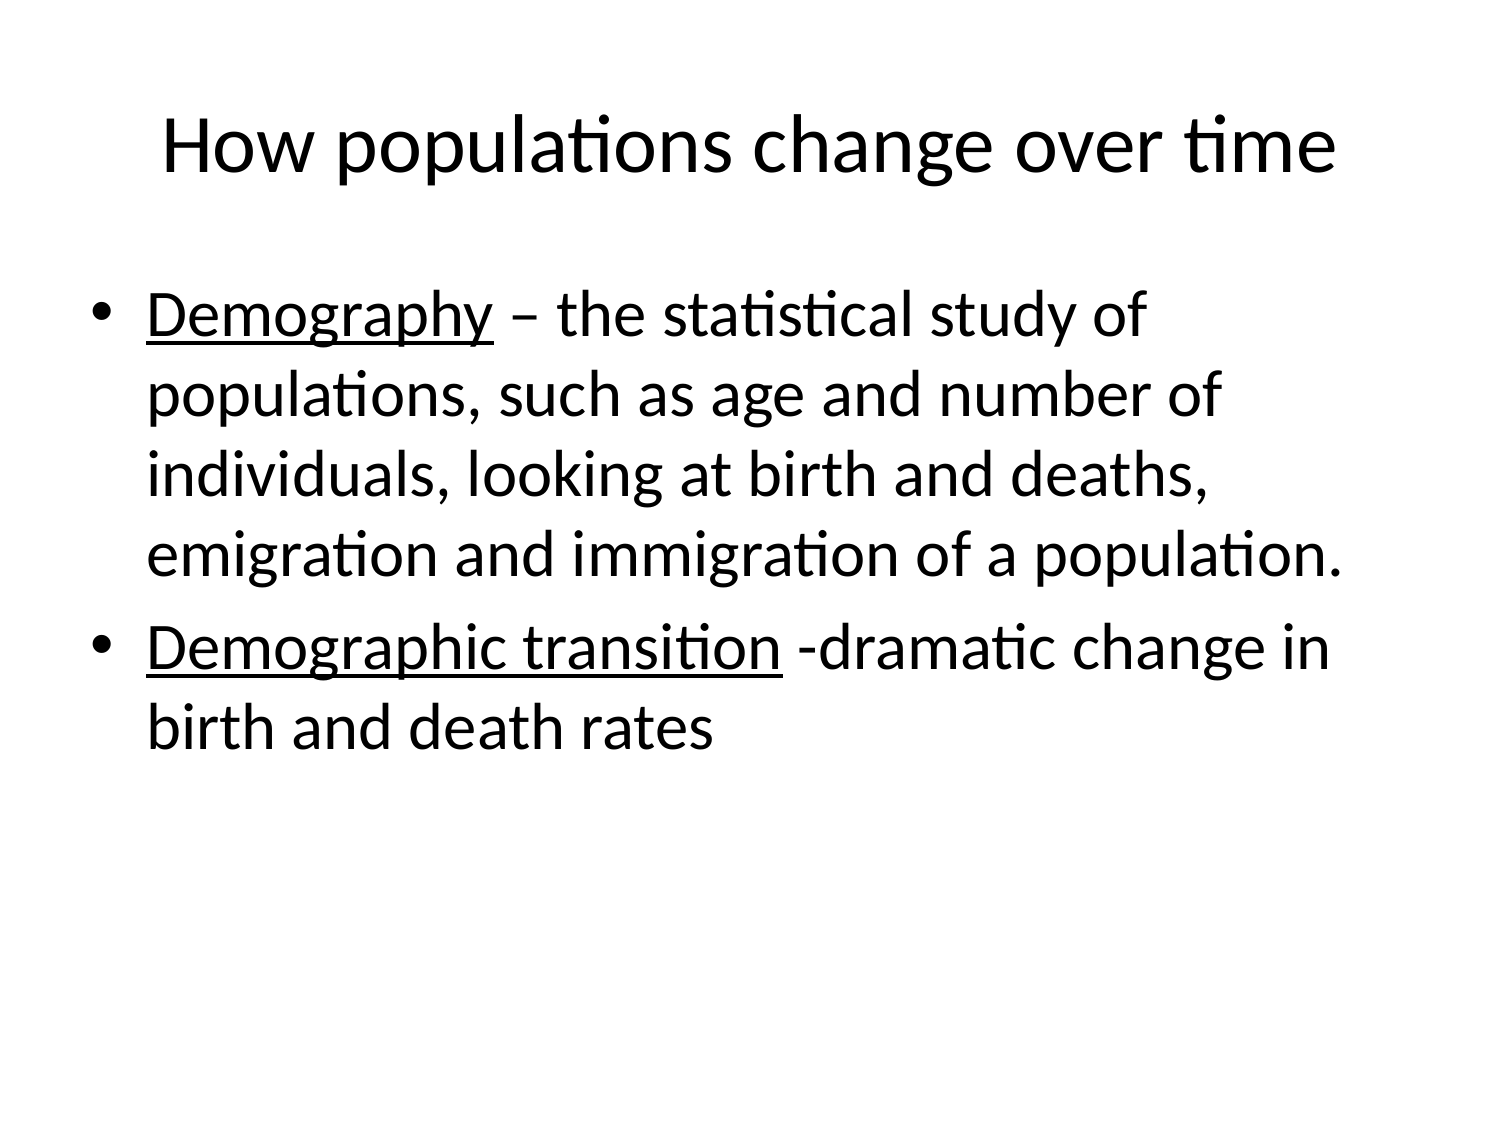

# How populations change over time
Demography – the statistical study of populations, such as age and number of individuals, looking at birth and deaths, emigration and immigration of a population.
Demographic transition -dramatic change in birth and death rates